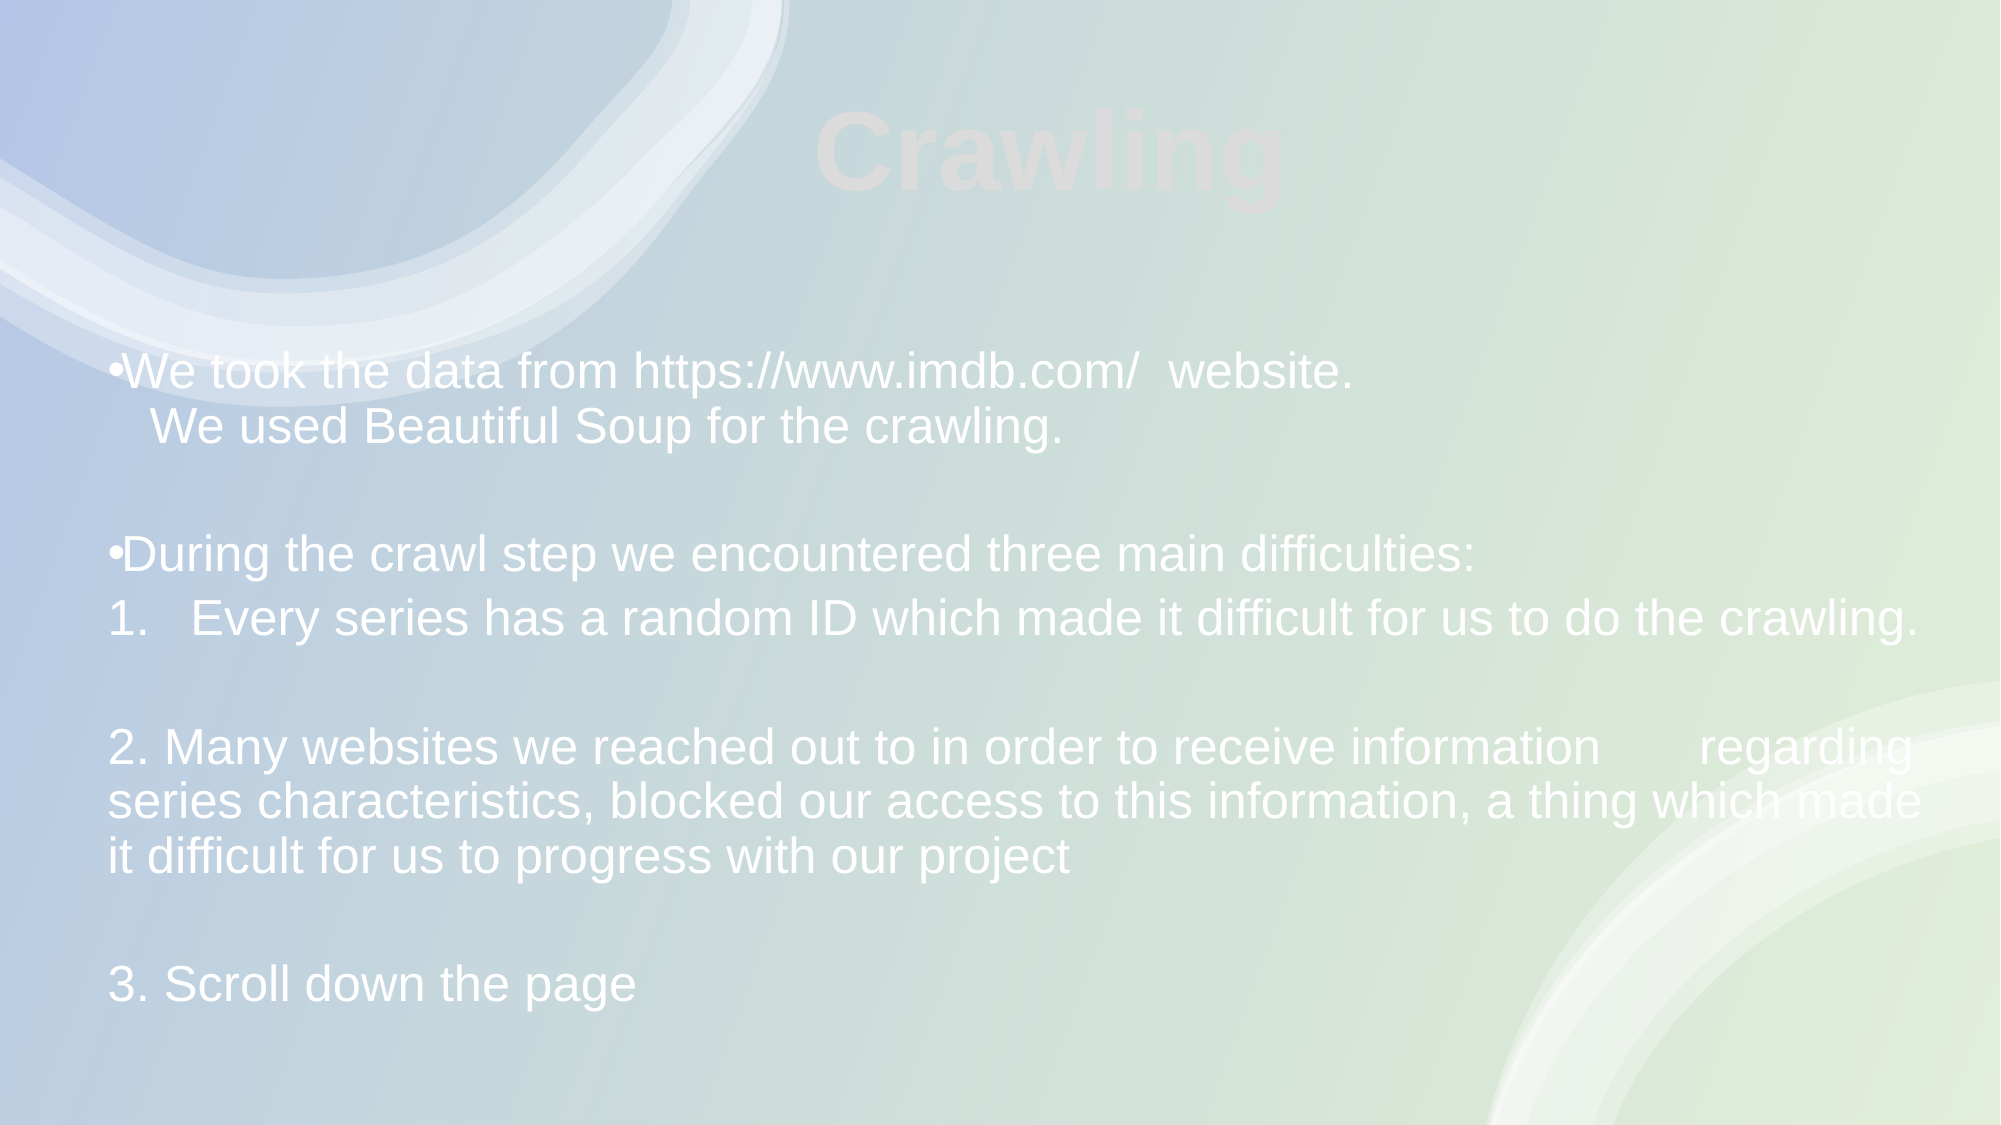

Crawling
We took the data from https://www.imdb.com/  website.
   We used Beautiful Soup for the crawling.

During the crawl step we encountered three main difficulties:
Every series has a random ID which made it difficult for us to do the crawling.

2. Many websites we reached out to in order to receive information       regarding series characteristics, blocked our access to this information, a thing which made it difficult for us to progress with our project

3. Scroll down the page